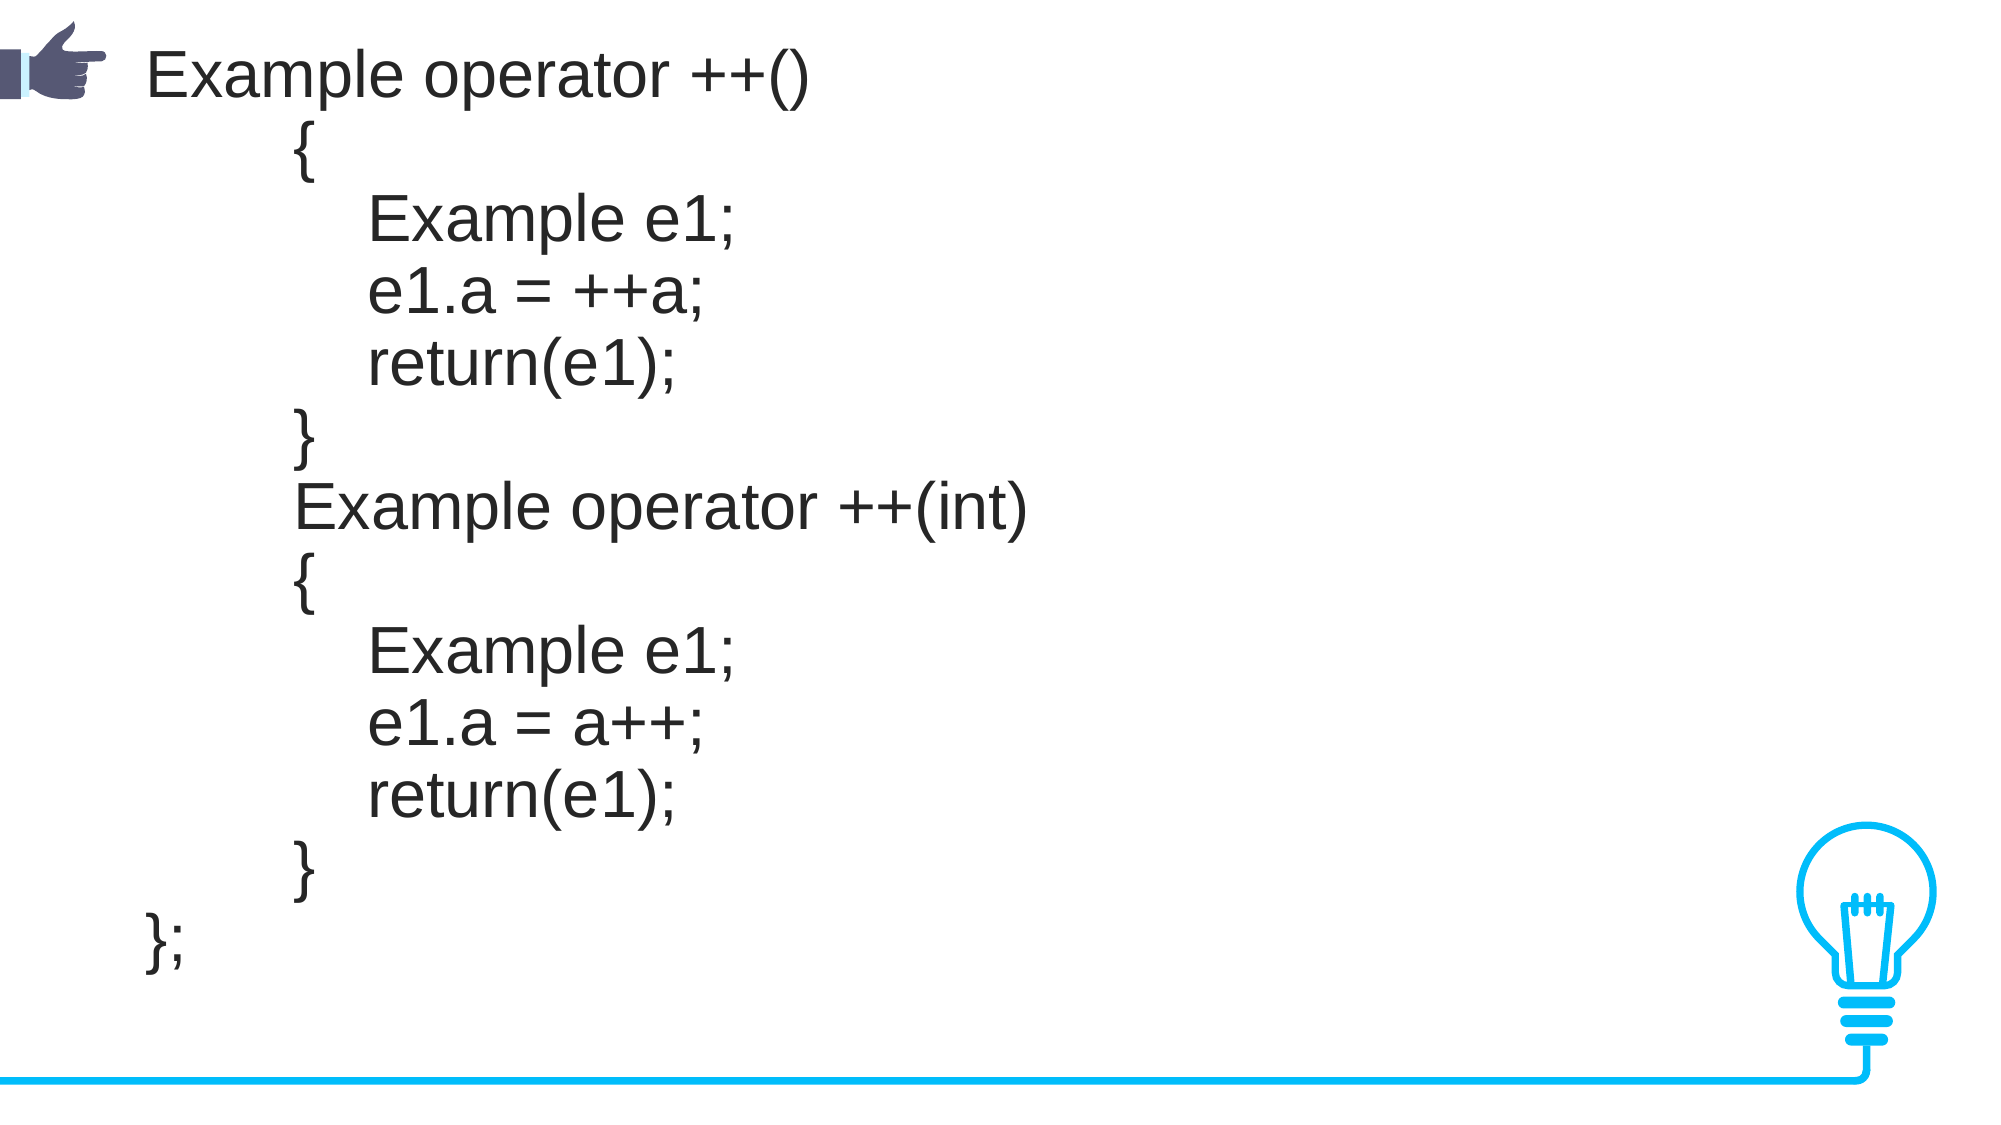

Example operator ++()
        {   
            Example e1;
            e1.a = ++a;
            return(e1);
        }
        Example operator ++(int)
        {   
            Example e1;
            e1.a = a++;
            return(e1);
        }
};